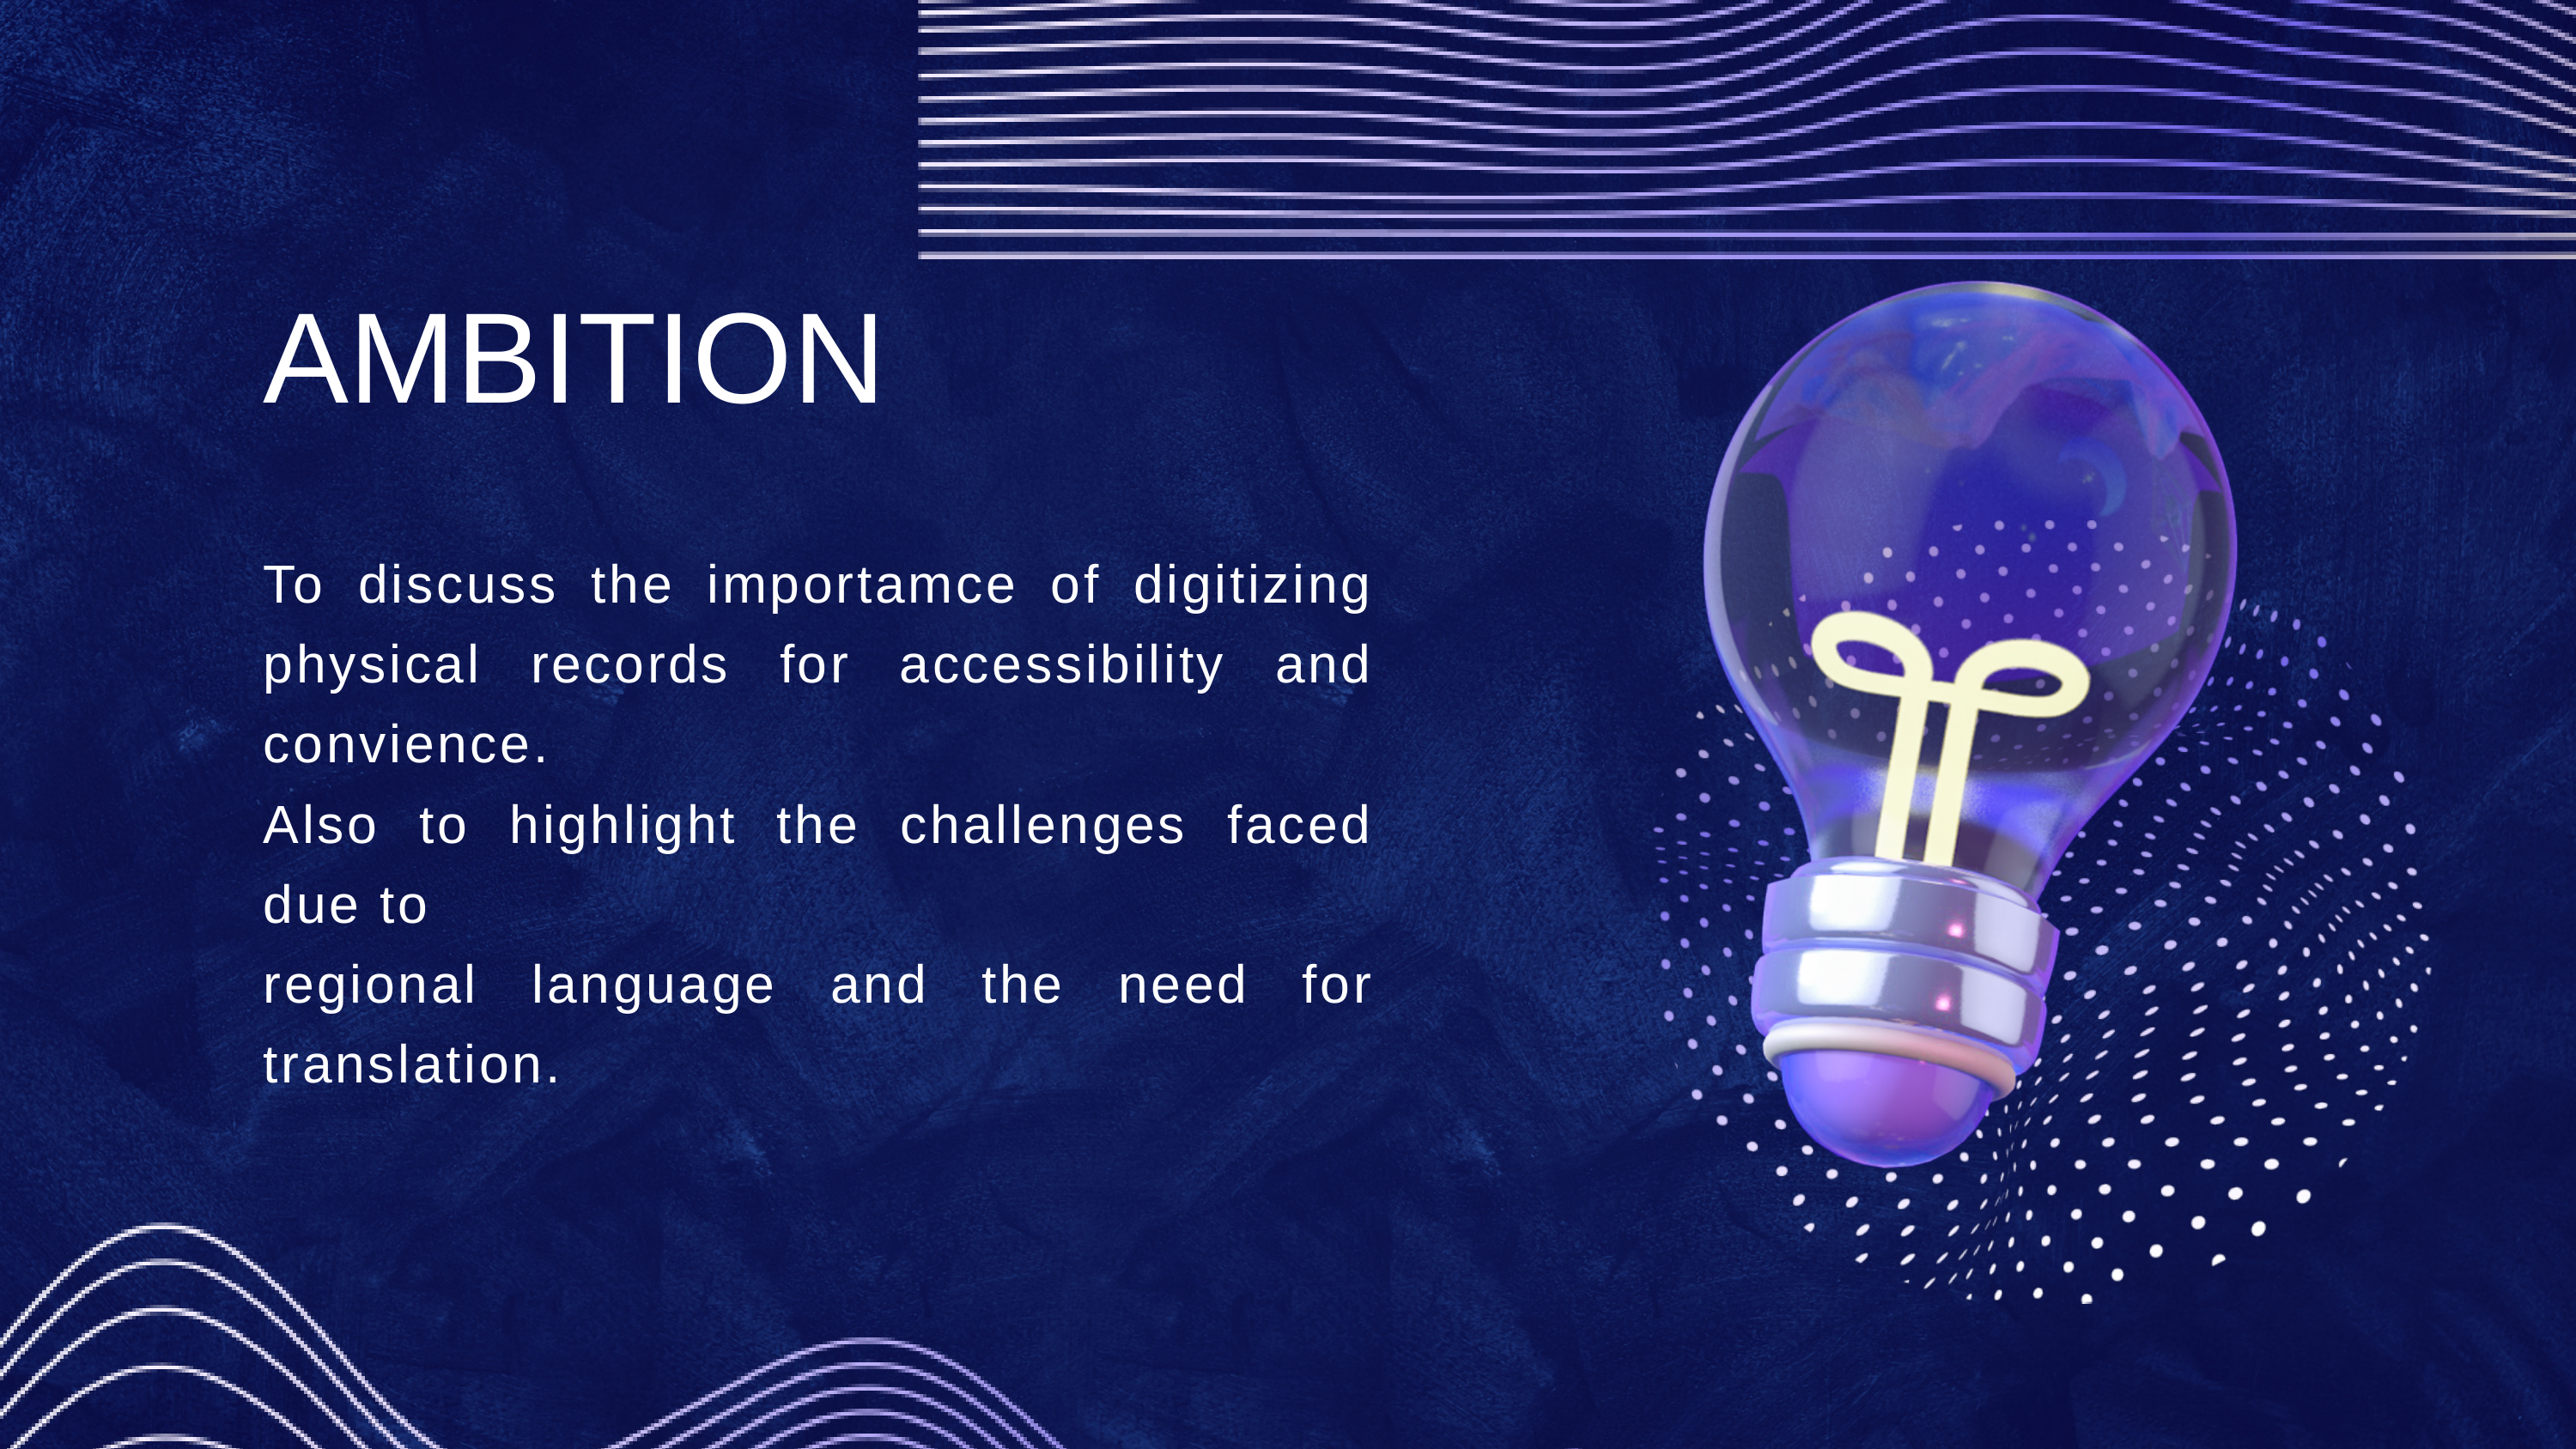

AMBITION

To discuss the importamce of digitizing physical records for accessibility and convience.
Also to highlight the challenges faced due to
regional language and the need for translation.